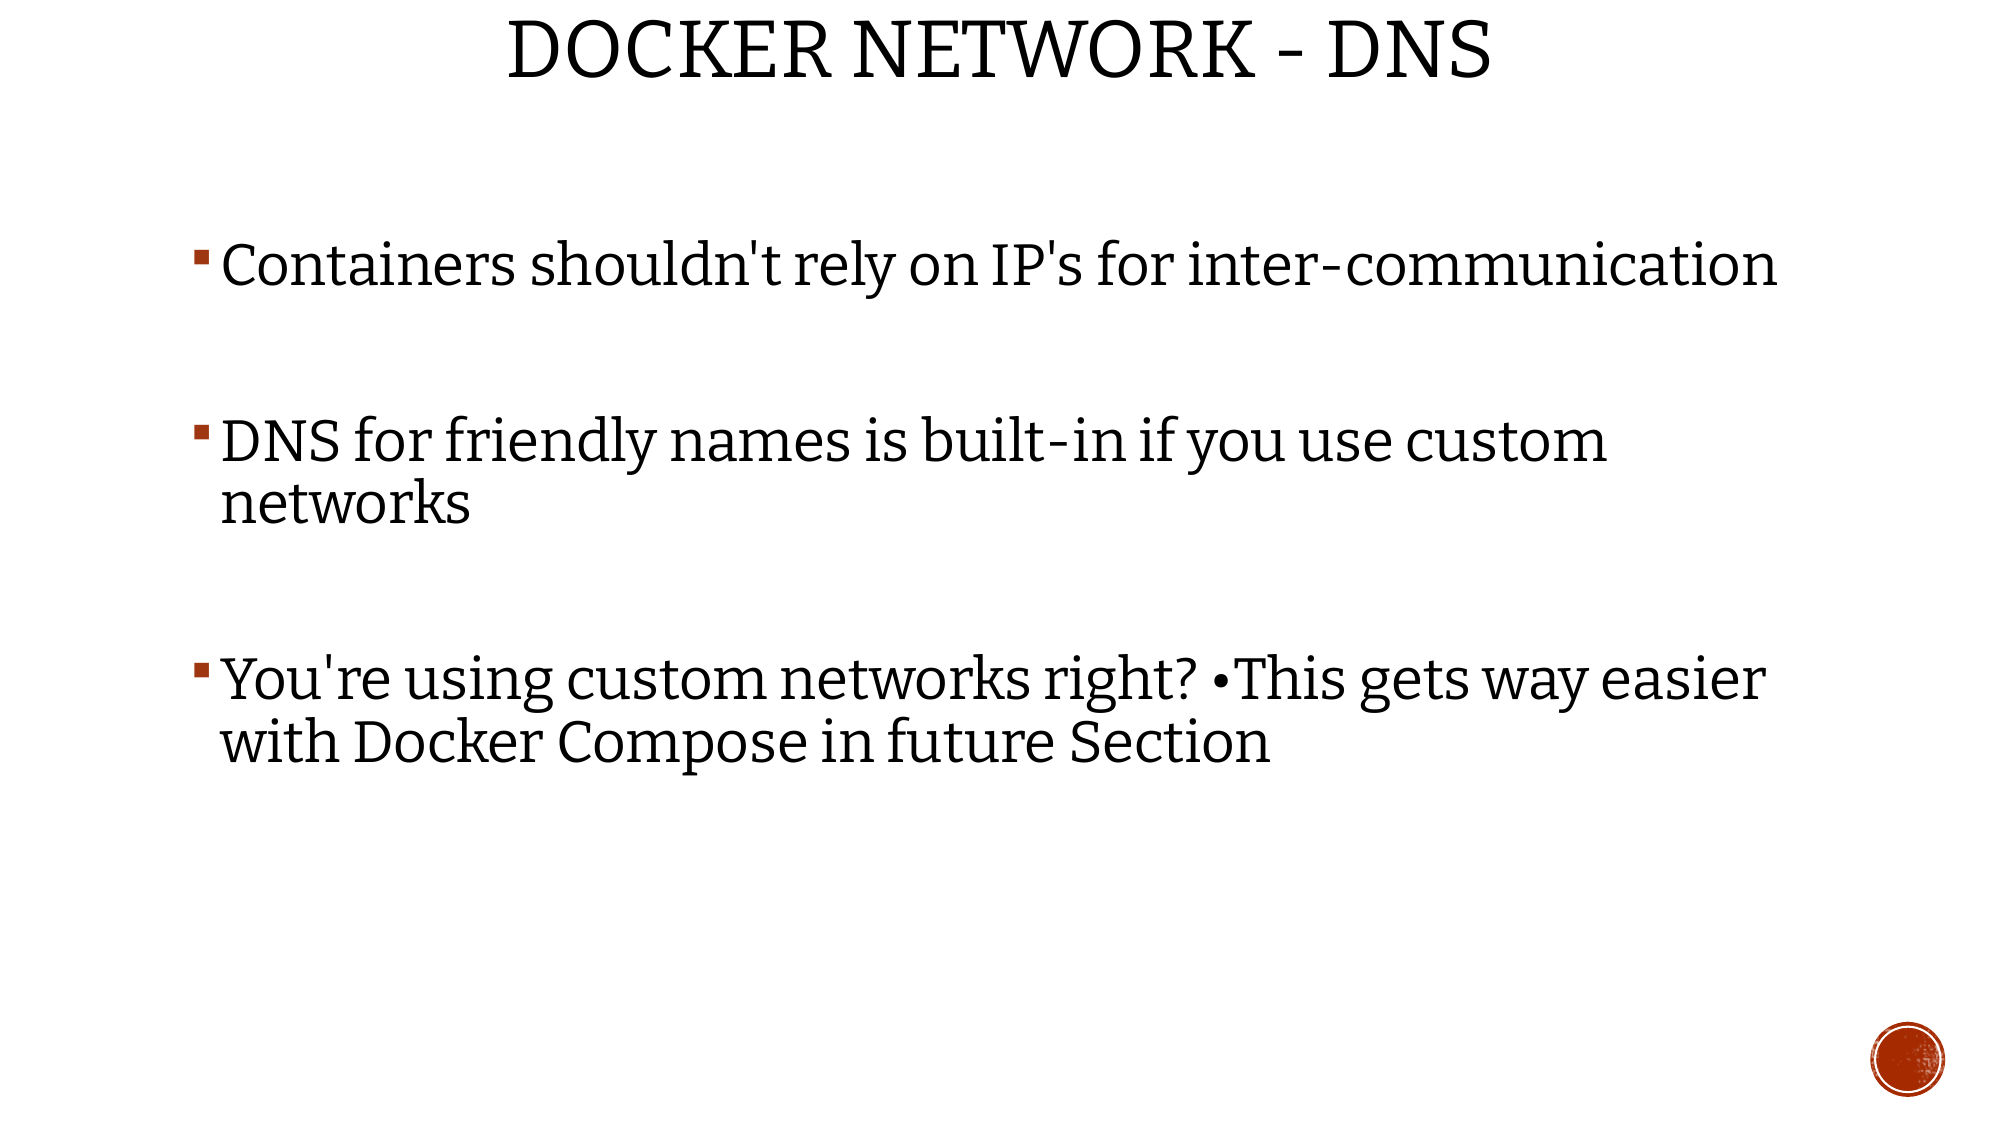

# Docker Network - DNS

Containers shouldn't rely on IP's for inter-communication

DNS for friendly names is built-in if you use custom networks

You're using custom networks right? •This gets way easier with Docker Compose in future Section